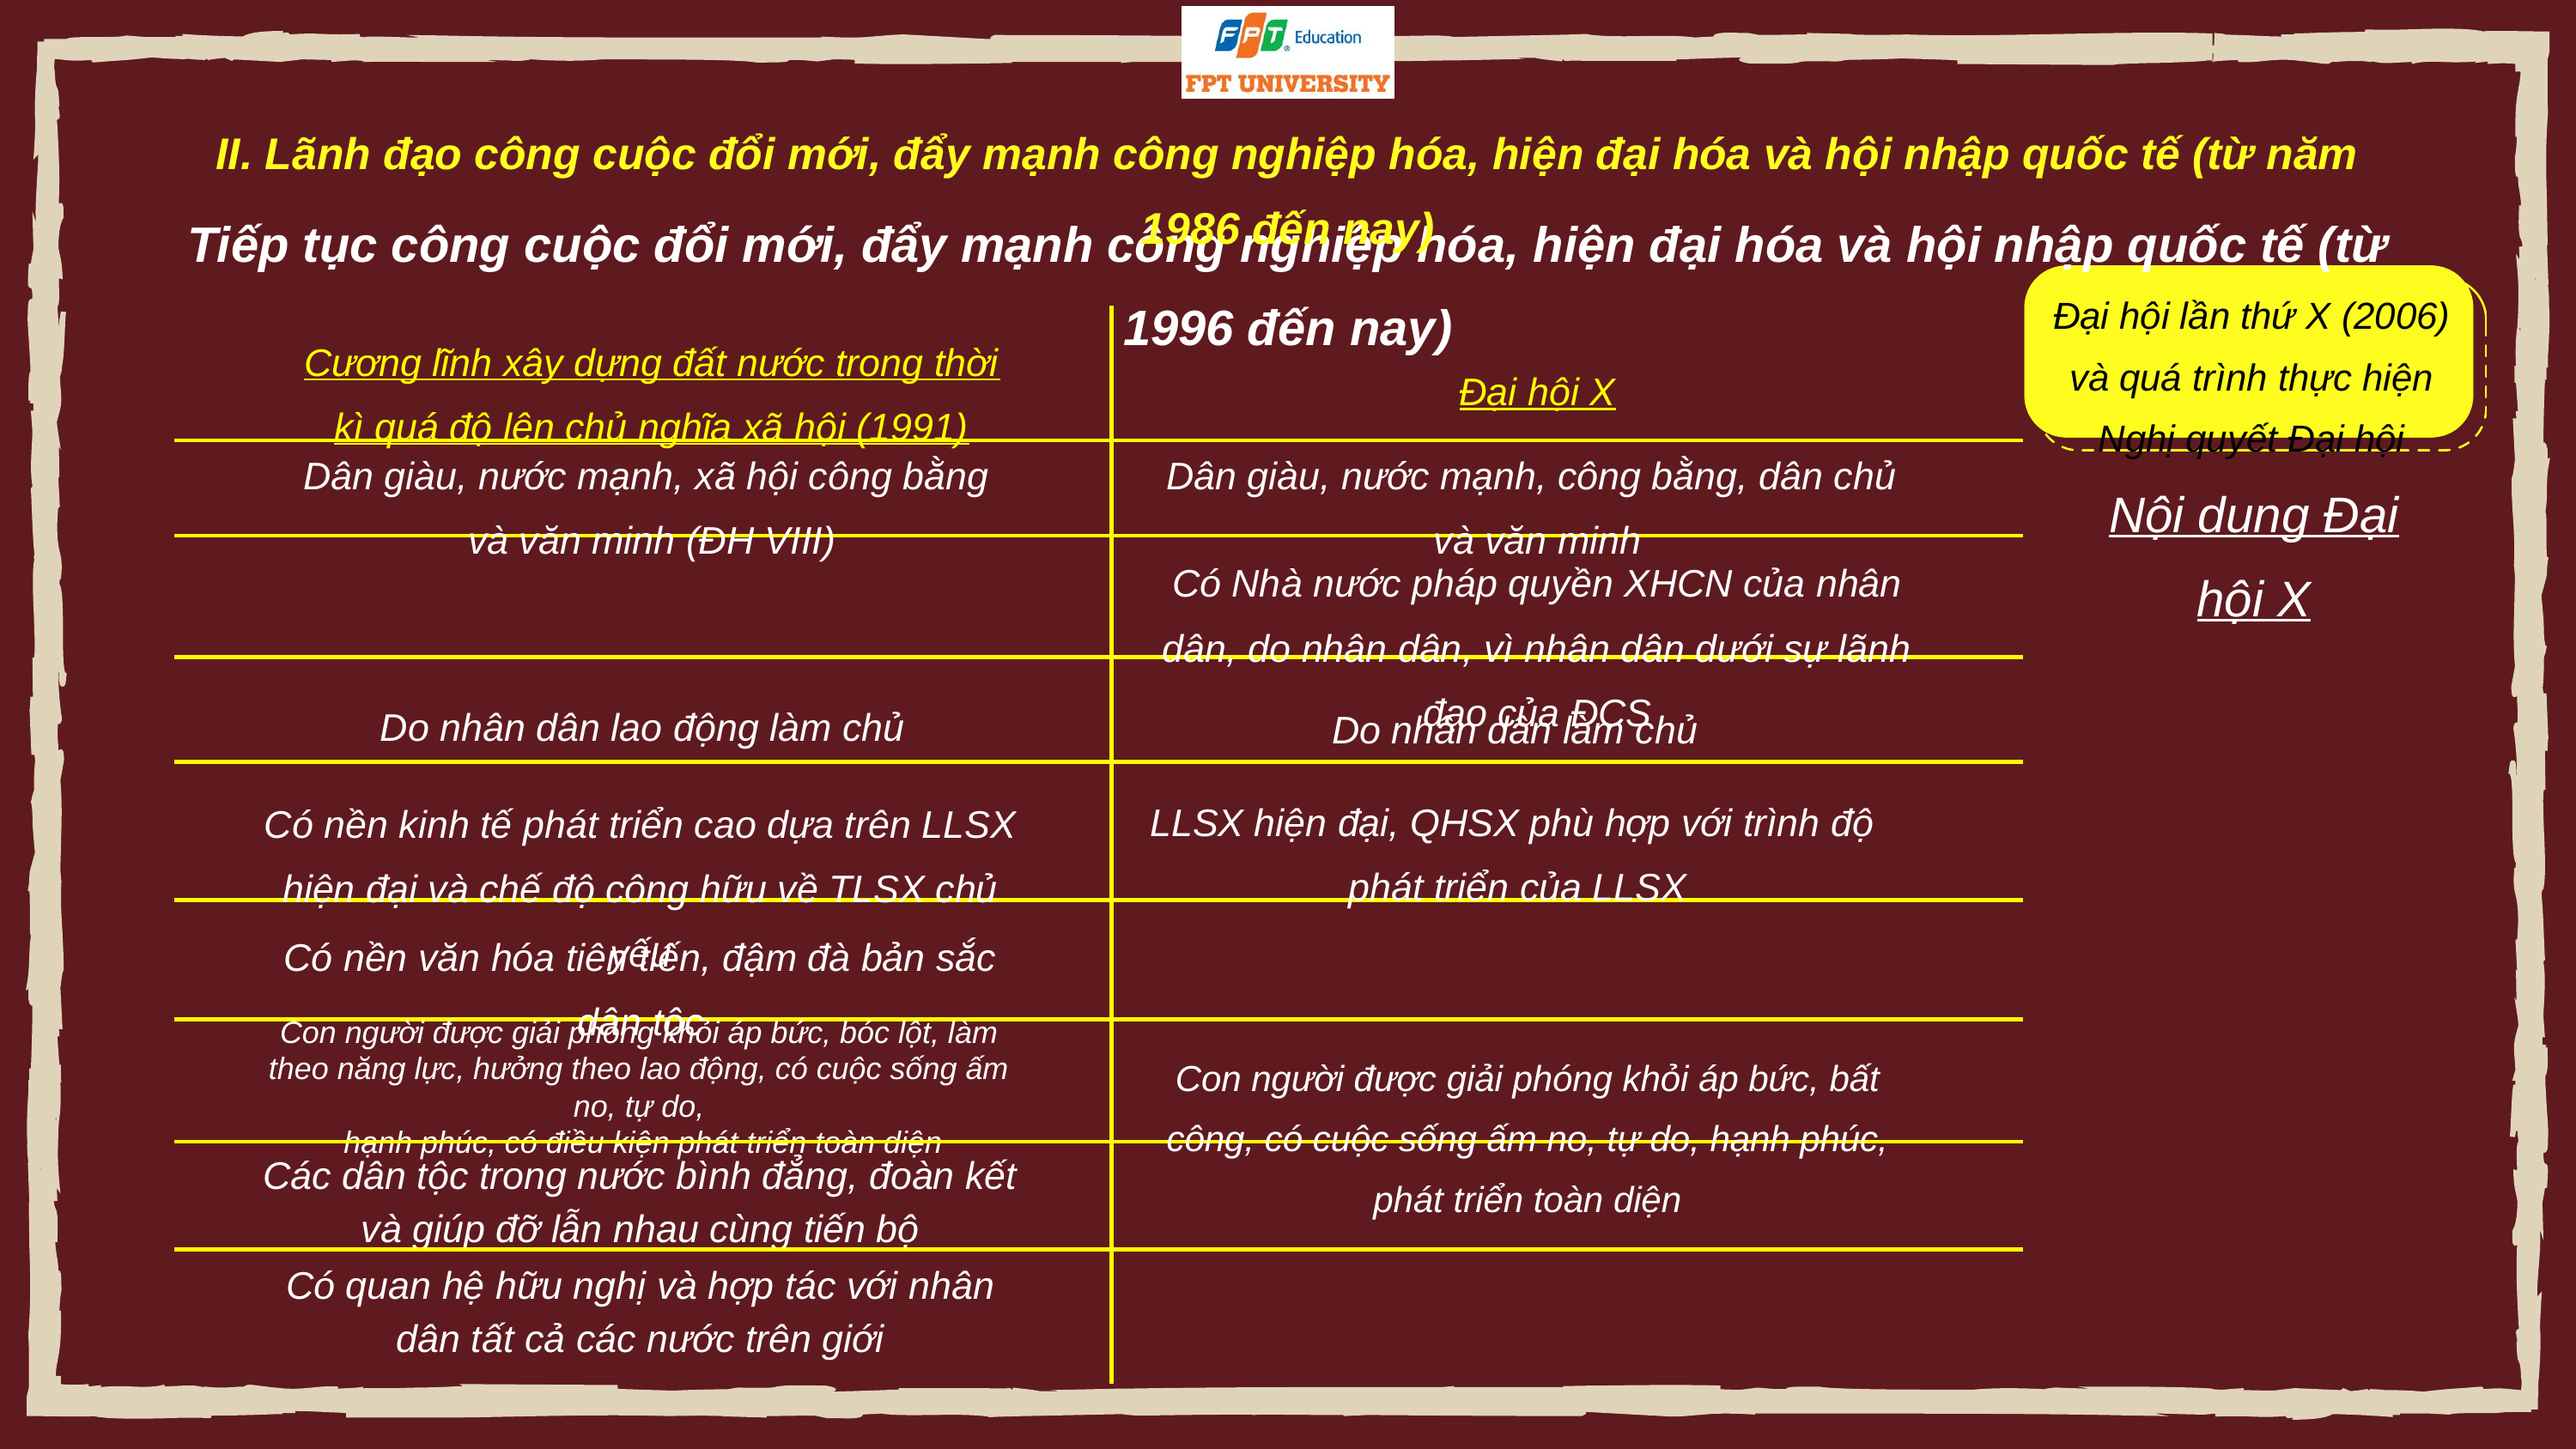

II. Lãnh đạo công cuộc đổi mới, đẩy mạnh công nghiệp hóa, hiện đại hóa và hội nhập quốc tế (từ năm 1986 đến nay)
Tiếp tục công cuộc đổi mới, đẩy mạnh công nghiệp hóa, hiện đại hóa và hội nhập quốc tế (từ 1996 đến nay)

Đại hội lần thứ X (2006)
và quá trình thực hiện
Nghị quyết Đại hội
Cương lĩnh xây dựng đất nước trong thời kì quá độ lên chủ nghĩa xã hội (1991)
Đại hội X
Dân giàu, nước mạnh, xã hội công bằng
và văn minh (ĐH VIII)
Dân giàu, nước mạnh, công bằng, dân chủ
và văn minh
Nội dung Đại hội X
Có Nhà nước pháp quyền XHCN của nhân dân, do nhân dân, vì nhân dân dưới sự lãnh đạo của ĐCS
Do nhân dân lao động làm chủ
Do nhân dân làm chủ
LLSX hiện đại, QHSX phù hợp với trình độ
phát triển của LLSX
Có nền kinh tế phát triển cao dựa trên LLSX hiện đại và chế độ công hữu về TLSX chủ yếu
Có nền văn hóa tiên tiến, đậm đà bản sắc dân tộc
Con người được giải phóng khỏi áp bức, bóc lột, làm theo năng lực, hưởng theo lao động, có cuộc sống ấm no, tự do,
 hạnh phúc, có điều kiện phát triển toàn diện
Con người được giải phóng khỏi áp bức, bất công, có cuộc sống ấm no, tự do, hạnh phúc, phát triển toàn diện
Các dân tộc trong nước bình đẳng, đoàn kết và giúp đỡ lẫn nhau cùng tiến bộ
Có quan hệ hữu nghị và hợp tác với nhân dân tất cả các nước trên giới